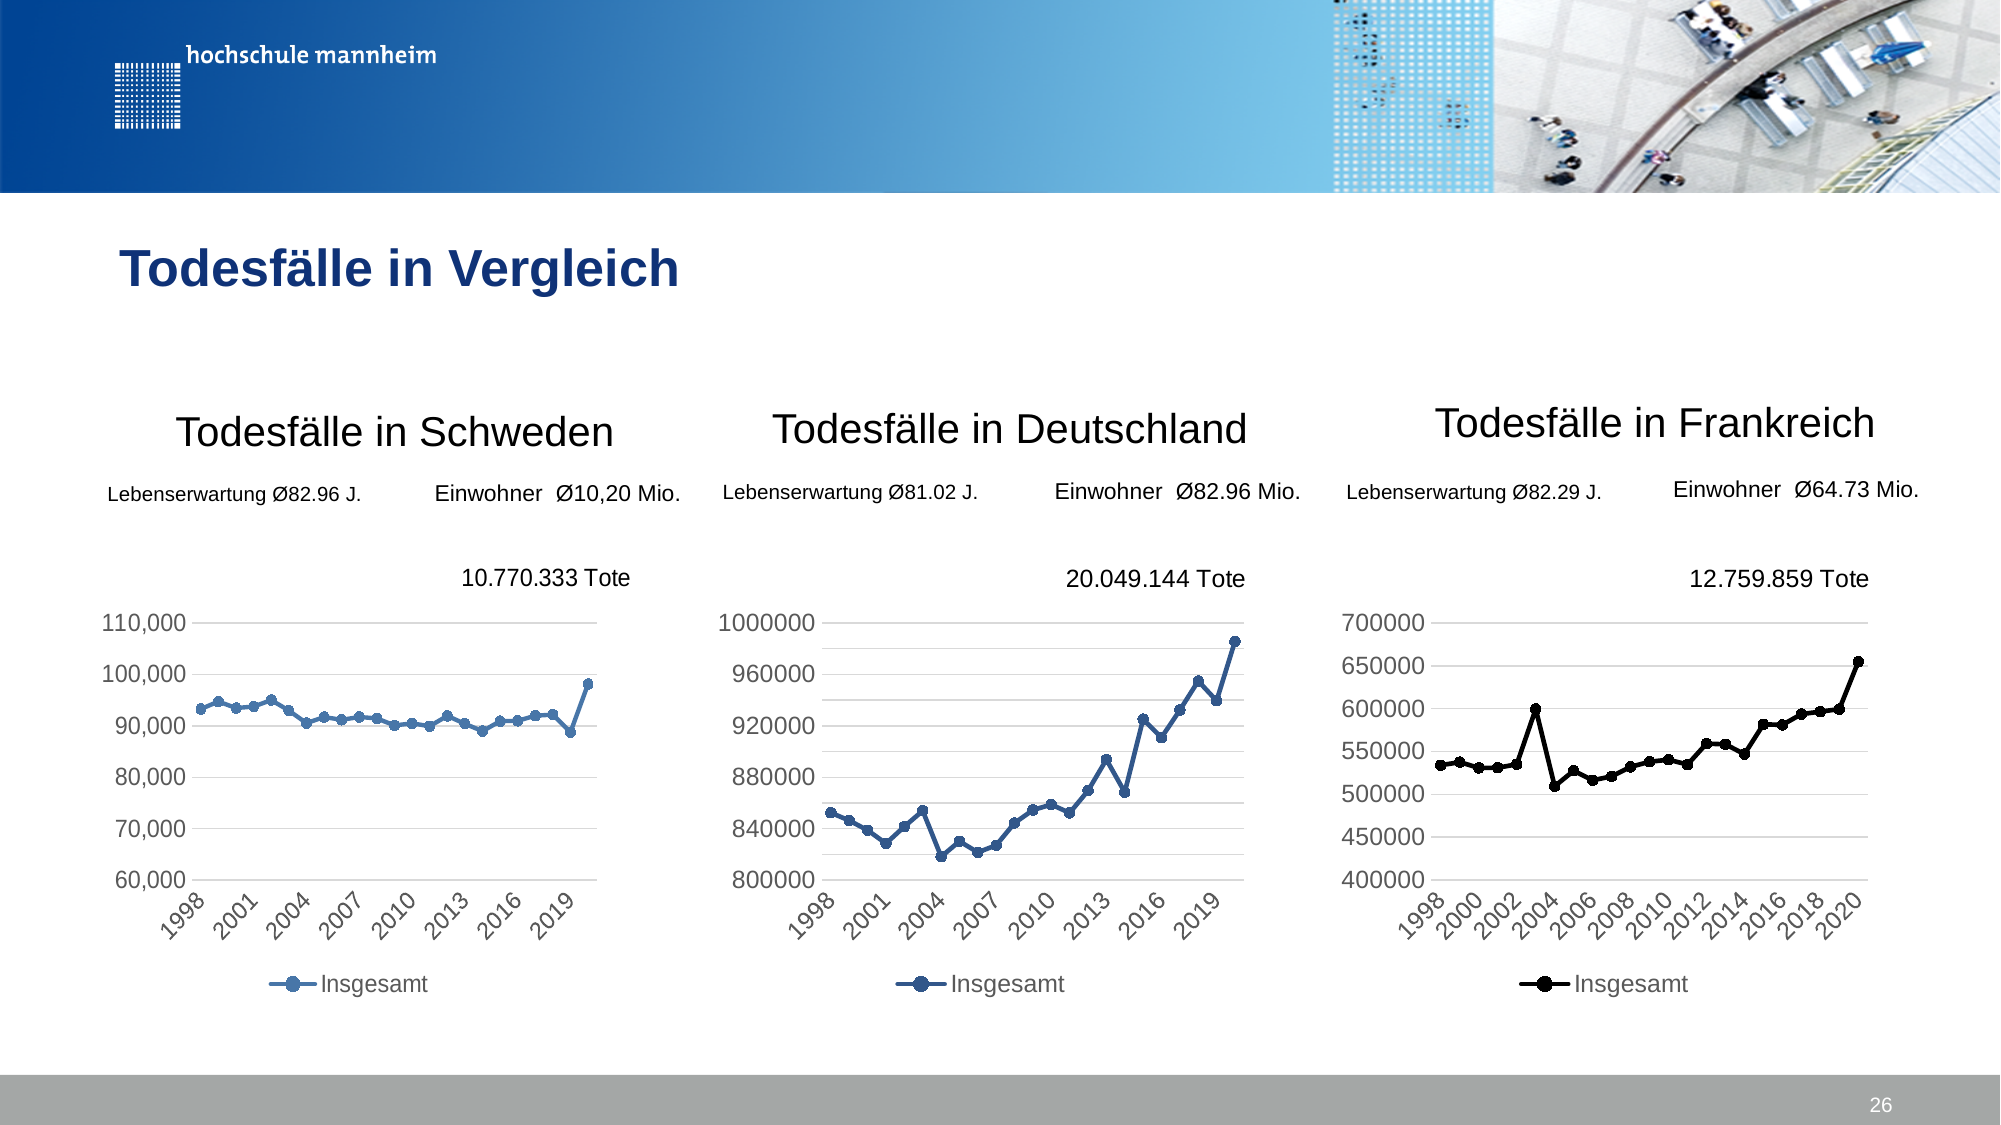

# Todesfälle in Vergleich
Todesfälle in Frankreich
Todesfälle in Deutschland
Todesfälle in Schweden
Lebenserwartung Ø81.02 J.
Lebenserwartung Ø82.29 J.
Einwohner  Ø64.73 Mio.
Einwohner  Ø82.96 Mio.
Lebenserwartung Ø82.96 J.
Einwohner  Ø10,20 Mio.

### Chart: 10.770.333 Tote

| Category | Insgesamt |
|---|---|
| 1998 | 93271.0 |
| 1999 | 94726.0 |
| 2000 | 93461.0 |
| 2001 | 93752.0 |
| 2002 | 95009.0 |
| 2003 | 92961.0 |
| 2004 | 90532.0 |
| 2005 | 91710.0 |
| 2006 | 91177.0 |
| 2007 | 91729.0 |
| 2008 | 91449.0 |
| 2009 | 90080.0 |
| 2010 | 90487.0 |
| 2011 | 89938.0 |
| 2012 | 91938.0 |
| 2013 | 90402.0 |
| 2014 | 88976.0 |
| 2015 | 90907.0 |
| 2016 | 90982.0 |
| 2017 | 91972.0 |
| 2018 | 92185.0 |
| 2019 | 88766.0 |
| 2020 | 98124.0 |

### Chart: 20.049.144 Tote

| Category | Insgesamt |
|---|---|
| 1998 | 852382.0 |
| 1999 | 846330.0 |
| 2000 | 838797.0 |
| 2001 | 828541.0 |
| 2002 | 841686.0 |
| 2003 | 853946.0 |
| 2004 | 818271.0 |
| 2005 | 830227.0 |
| 2006 | 821627.0 |
| 2007 | 827155.0 |
| 2008 | 844439.0 |
| 2009 | 854544.0 |
| 2010 | 858768.0 |
| 2011 | 852328.0 |
| 2012 | 869582.0 |
| 2013 | 893825.0 |
| 2014 | 868356.0 |
| 2015 | 925200.0 |
| 2016 | 910902.0 |
| 2017 | 932272.0 |
| 2018 | 954874.0 |
| 2019 | 939520.0 |
| 2020 | 985572.0 |

### Chart: 12.759.859 Tote

| Category | Insgesamt |
|---|---|
| 1998 | 534005.0 |
| 1999 | 537661.0 |
| 2000 | 530864.0 |
| 2001 | 531073.0 |
| 2002 | 535144.0 |
| 2003 | 599561.0 |
| 2004 | 509429.0 |
| 2005 | 527533.0 |
| 2006 | 516416.0 |
| 2007 | 521016.0 |
| 2008 | 532131.0 |
| 2009 | 538116.0 |
| 2010 | 540469.0 |
| 2011 | 534795.0 |
| 2012 | 559227.0 |
| 2013 | 558408.0 |
| 2014 | 547003.0 |
| 2015 | 581770.0 |
| 2016 | 581073.0 |
| 2017 | 593606.0 |
| 2018 | 596552.0 |
| 2019 | 599408.0 |
| 2020 | 654599.0 |
26